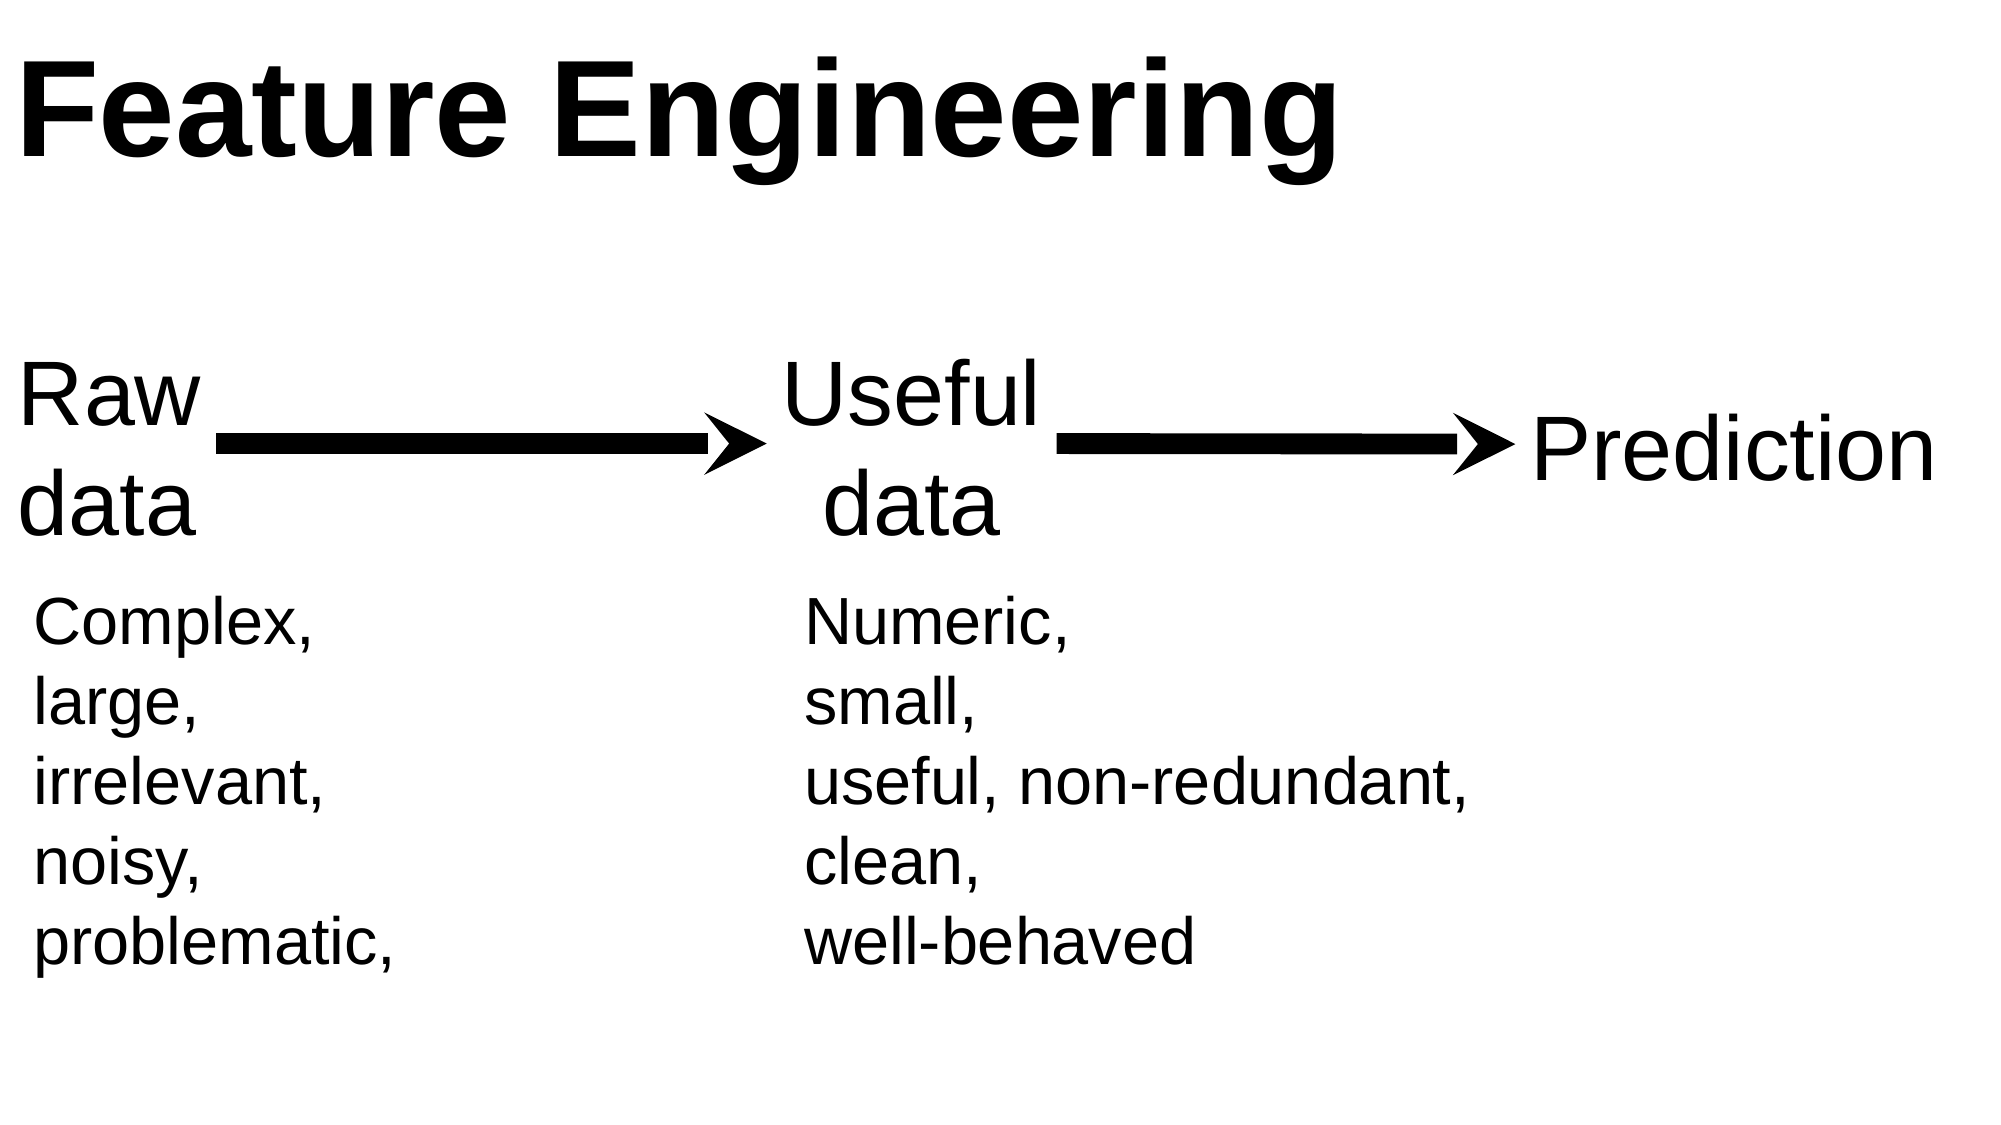

# Feature Engineering
Raw
data
Useful
data
Prediction
Complex,
large,
irrelevant,
noisy,
problematic,
Numeric,
small,
useful, non-redundant,
clean,
well-behaved